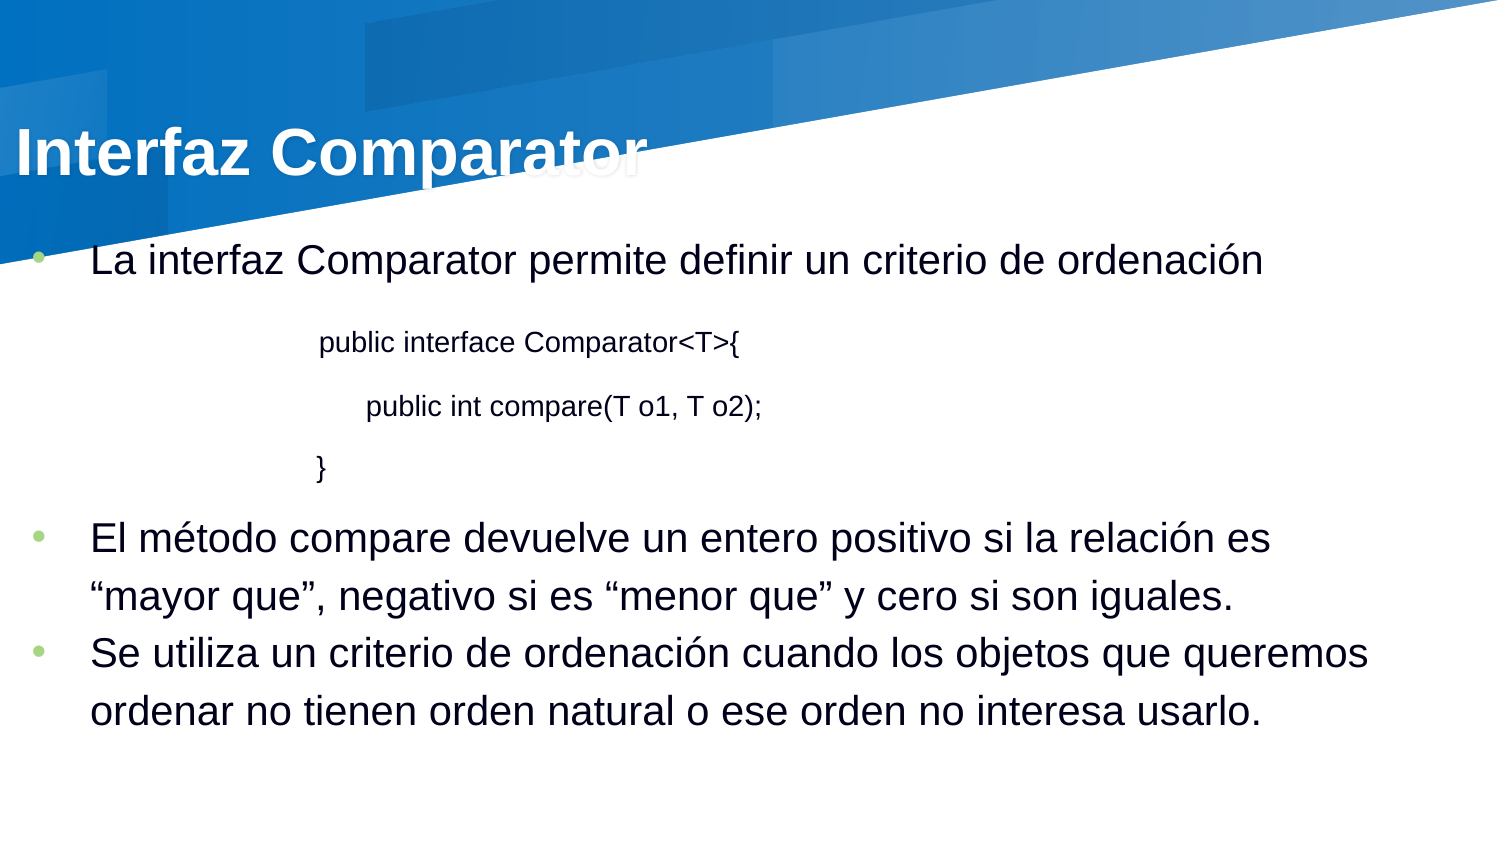

Interfaz Comparator
La interfaz Comparator permite definir un criterio de ordenación
                         public interface Comparator<T>{
                                       public int compare(T o1, T o2);
                                 }
El método compare devuelve un entero positivo si la relación es “mayor que”, negativo si es “menor que” y cero si son iguales.
Se utiliza un criterio de ordenación cuando los objetos que queremos ordenar no tienen orden natural o ese orden no interesa usarlo.